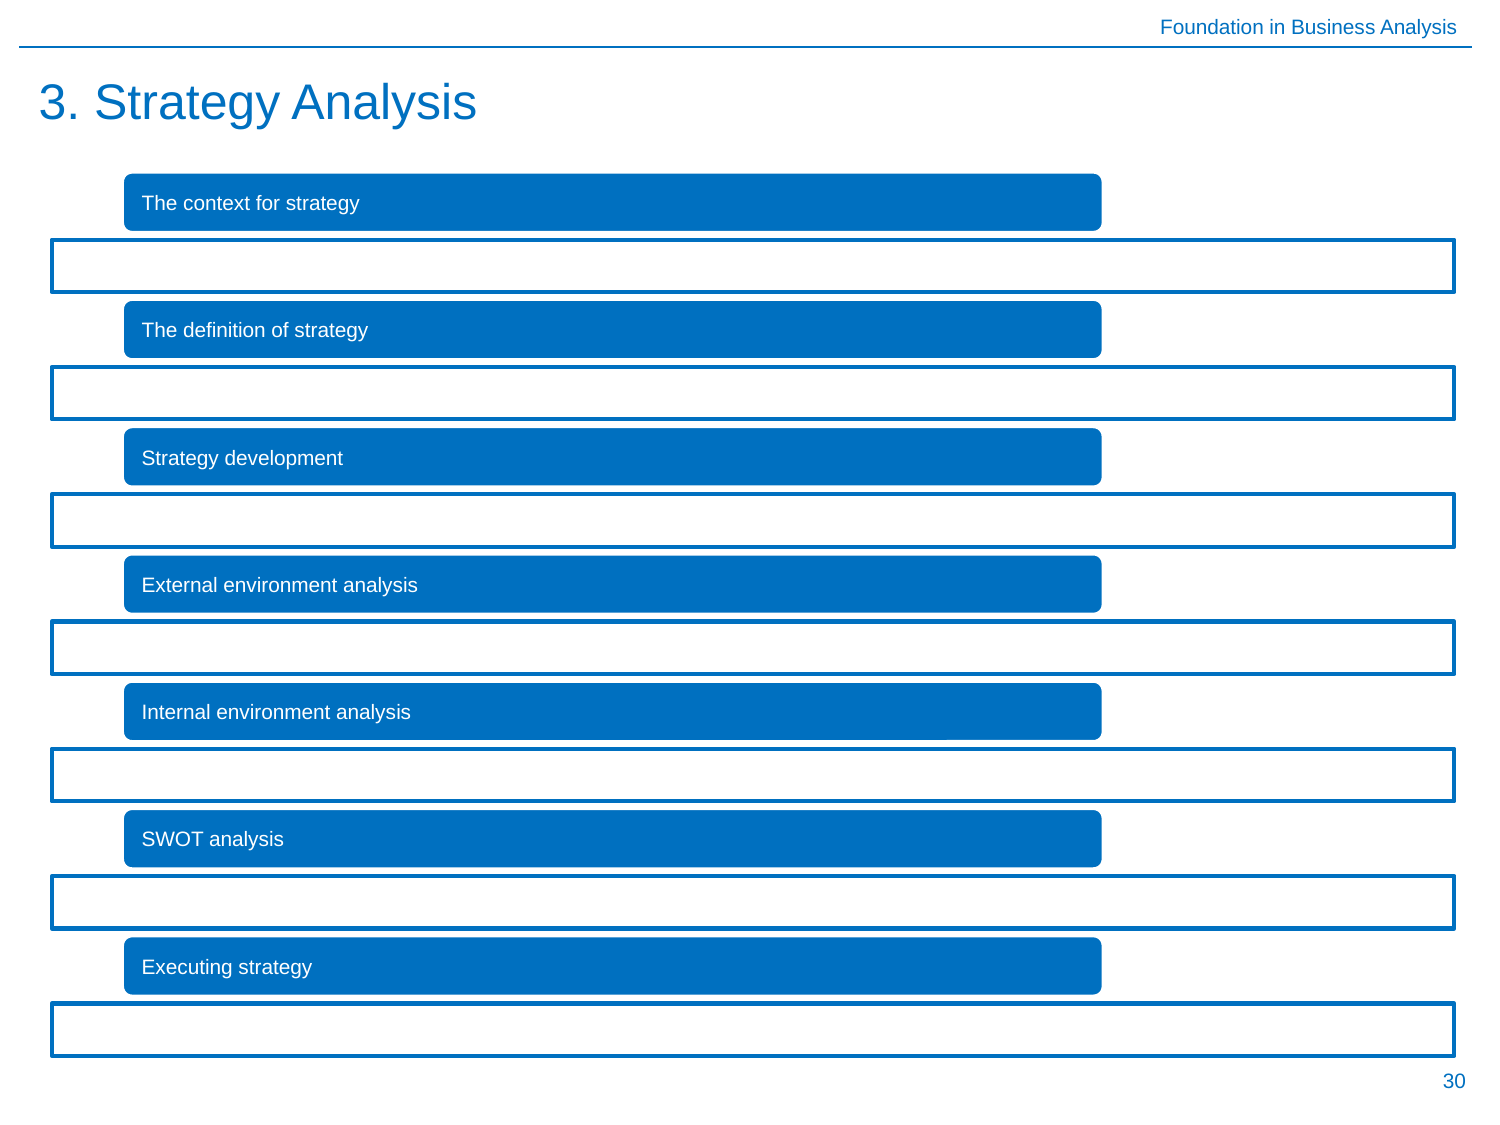

# 3. Strategy Analysis
The context for strategy
External environment analysis
Internal environment analysis
SWOT analysis
Executing strategy
Strategy development
The definition of strategy